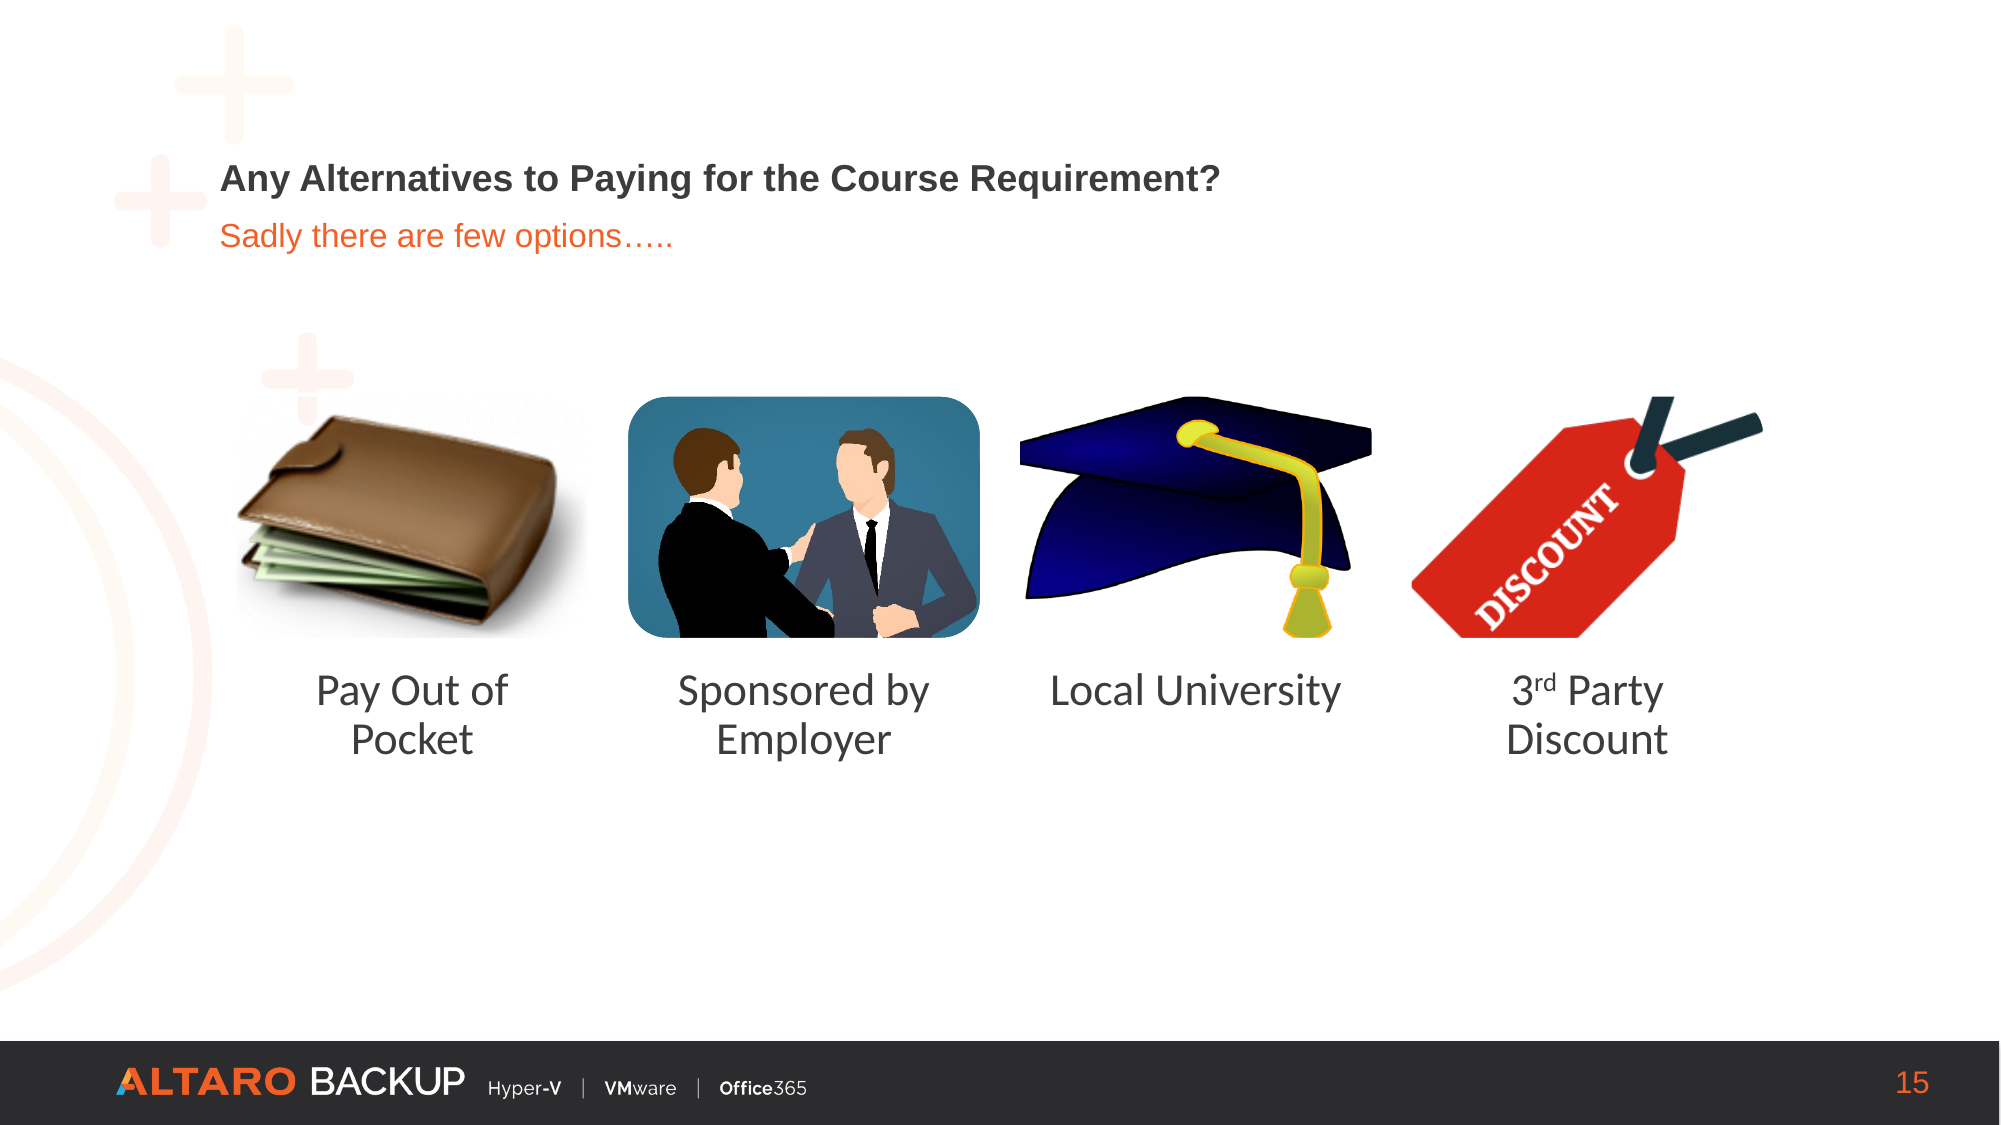

Any Alternatives to Paying for the Course Requirement?
Pay Out of Pocket
Sponsored by Employer
Local University
3rd Party Discount
Sadly there are few options…..